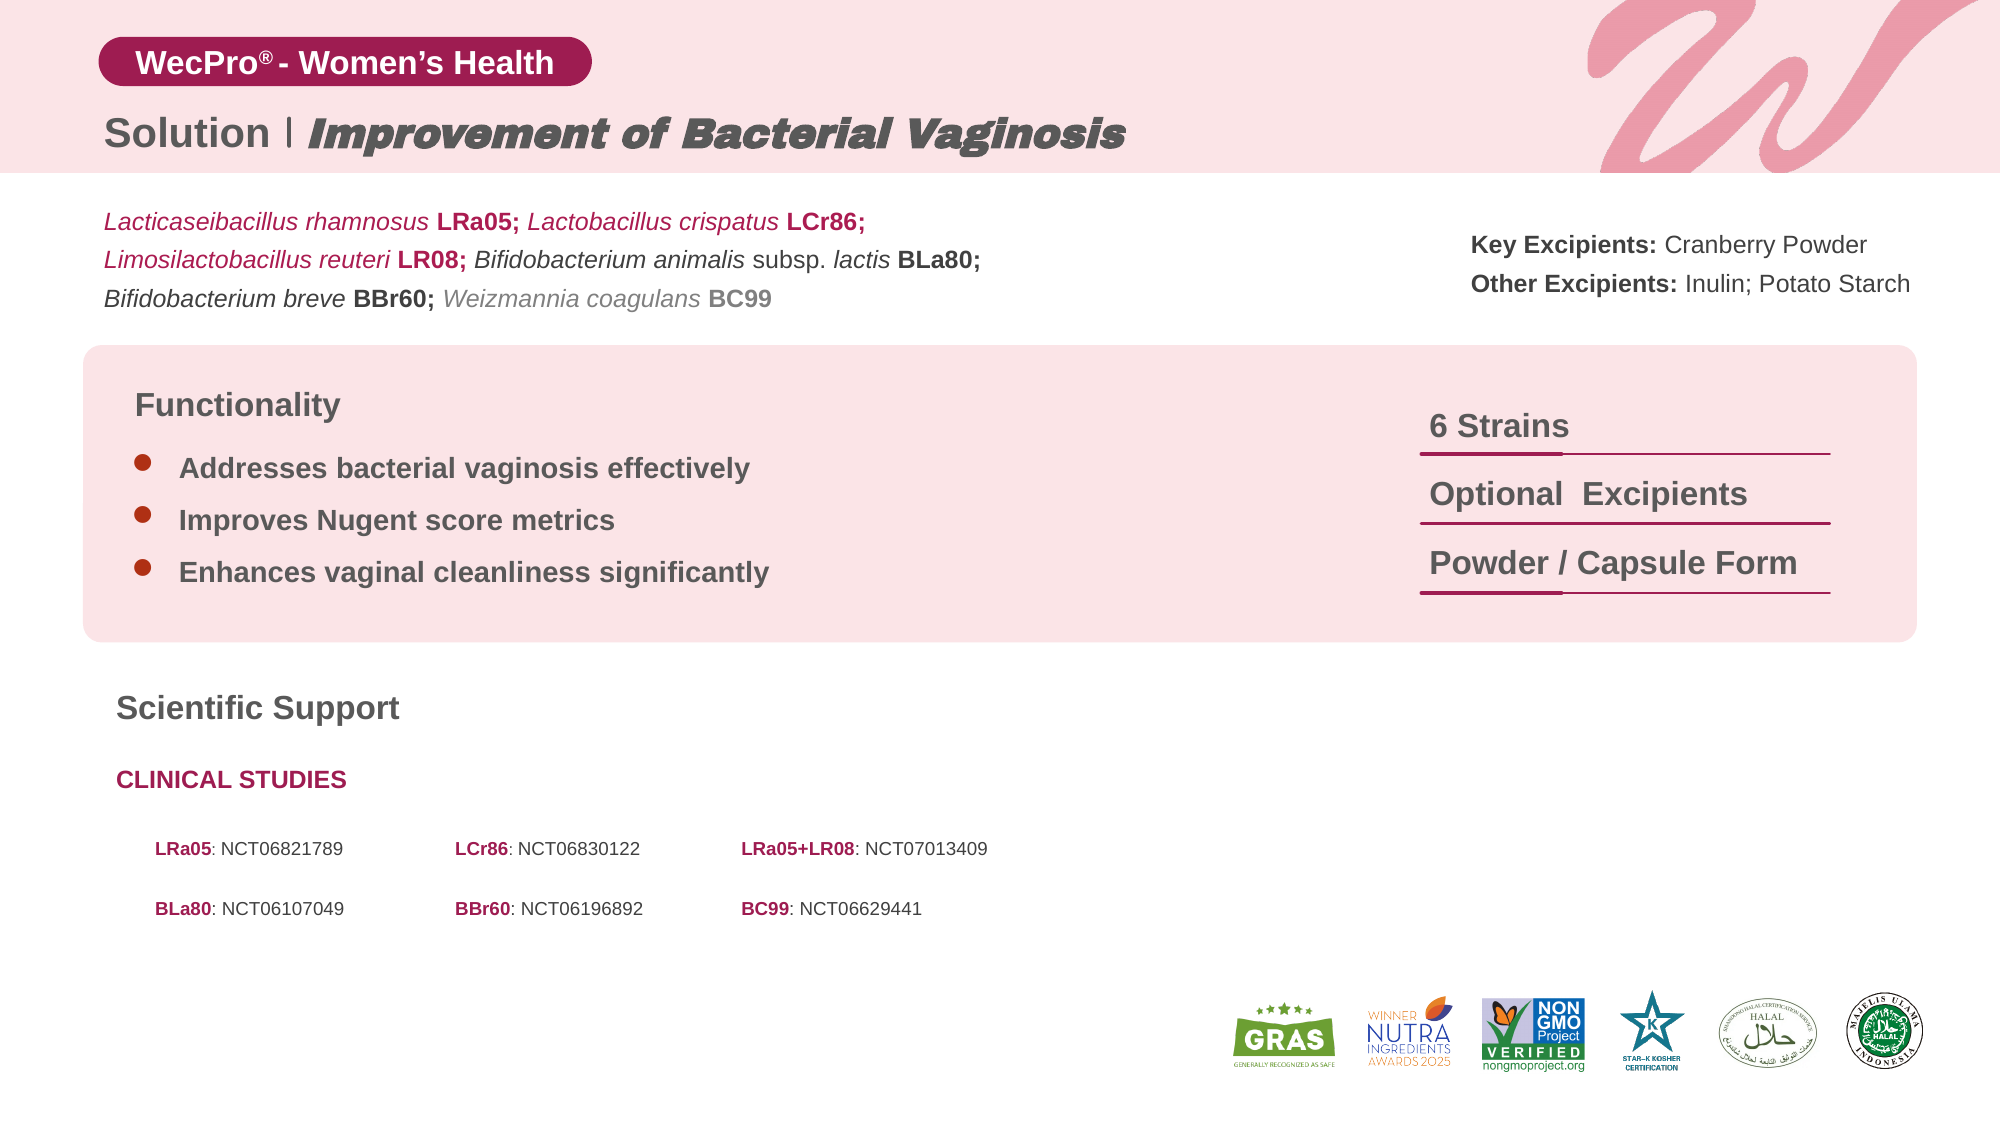

Solution
Improvement of Bacterial Vaginosis
Lacticaseibacillus rhamnosus LRa05; Lactobacillus crispatus LCr86;
Limosilactobacillus reuteri LR08; Bifidobacterium animalis subsp. lactis BLa80;
Bifidobacterium breve BBr60; Weizmannia coagulans BC99
Key Excipients: Cranberry Powder
Other Excipients: Inulin; Potato Starch

Functionality
6 Strains
Addresses bacterial vaginosis effectively
Improves Nugent score metrics
Enhances vaginal cleanliness significantly
Optional  Excipients
Powder / Capsule Form
Scientific Support
CLINICAL STUDIES
| LRa05: NCT06821789 | LCr86: NCT06830122 | LRa05+LR08: NCT07013409 |
| --- | --- | --- |
| BLa80: NCT06107049 | BBr60: NCT06196892 | BC99: NCT06629441 |